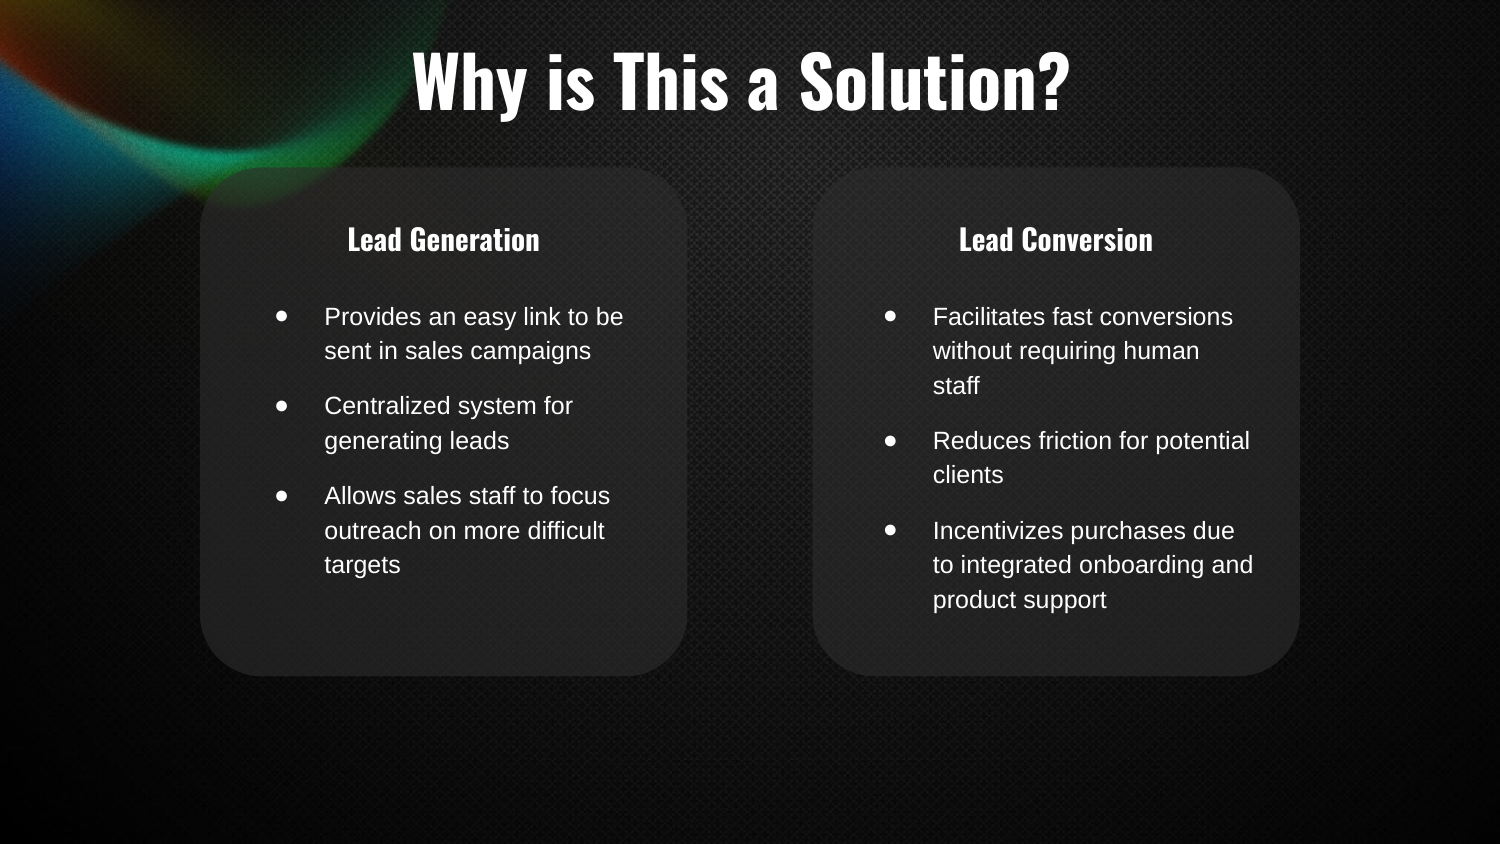

Why is This a Solution?

Lead Generation
Lead Conversion
Provides an easy link to be sent in sales campaigns
Centralized system for generating leads
Allows sales staff to focus outreach on more difficult targets
Facilitates fast conversions without requiring human staff
Reduces friction for potential clients
Incentivizes purchases due to integrated onboarding and product support